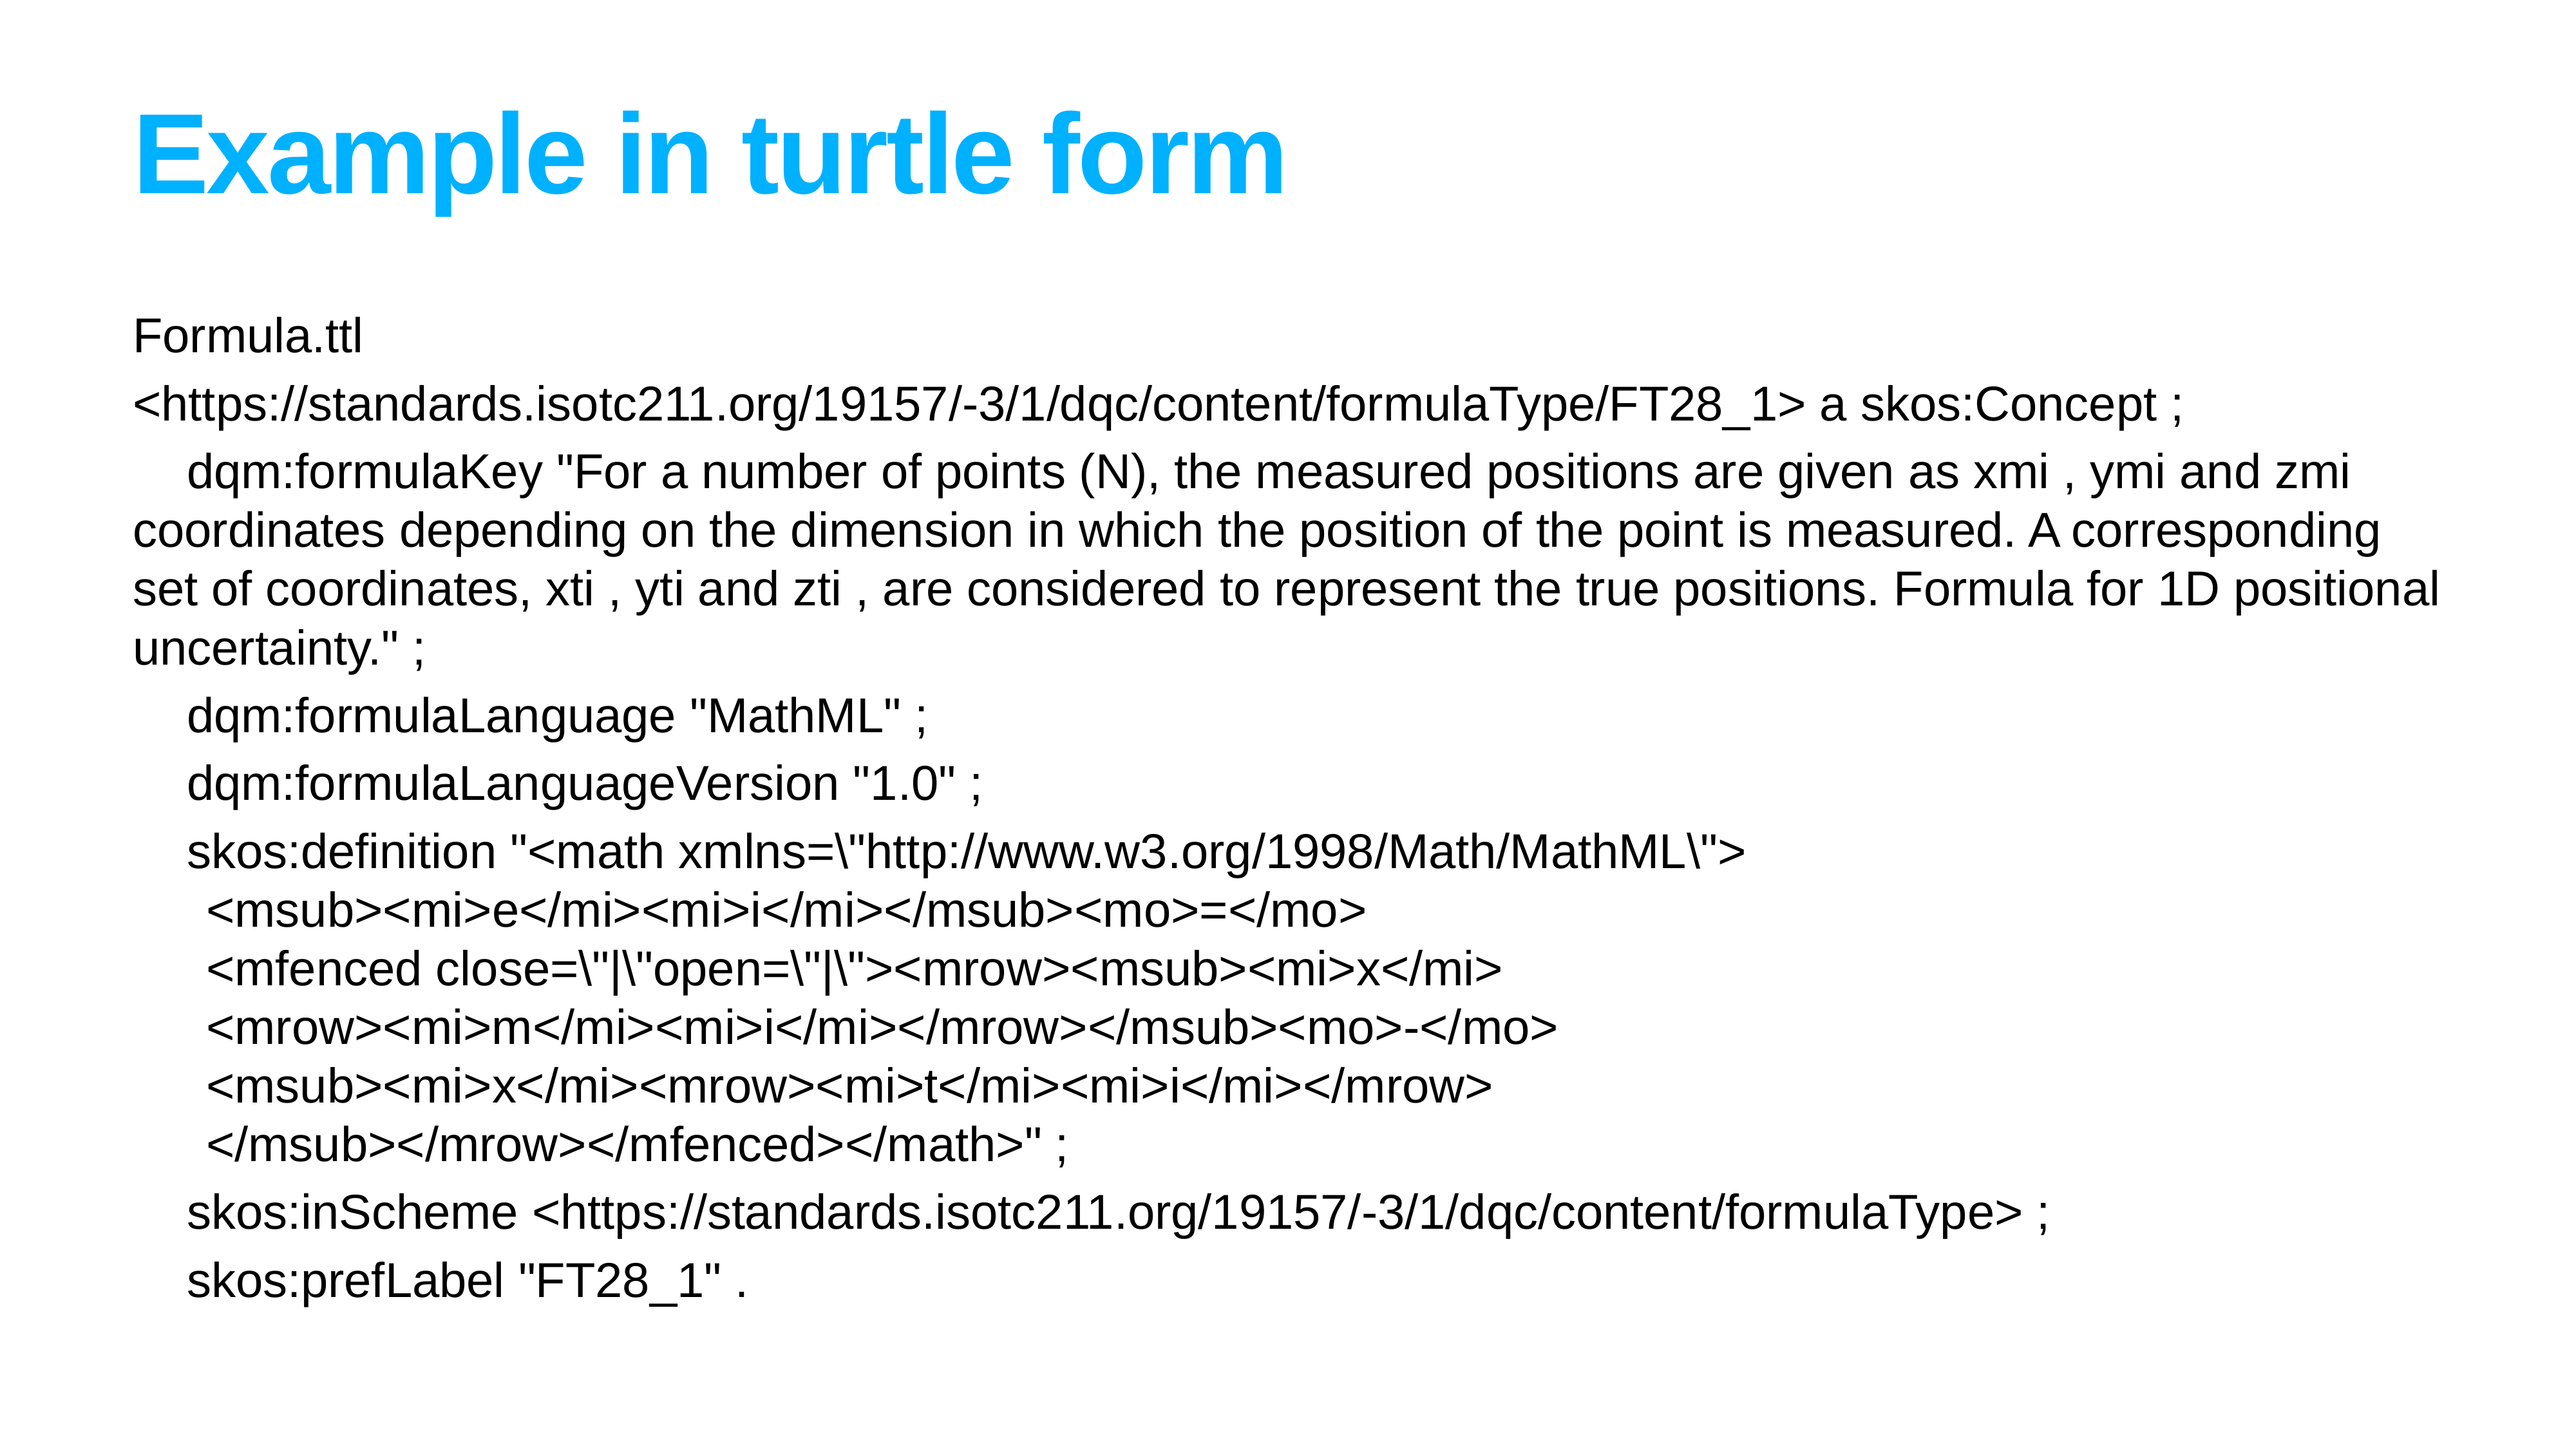

# Example in turtle form
Formula.ttl
<https://standards.isotc211.org/19157/-3/1/dqc/content/formulaType/FT28_1> a skos:Concept ;
    dqm:formulaKey "For a number of points (N), the measured positions are given as xmi , ymi and zmi coordinates depending on the dimension in which the position of the point is measured. A corresponding set of coordinates, xti , yti and zti , are considered to represent the true positions. Formula for 1D positional uncertainty." ;
    dqm:formulaLanguage "MathML" ;
    dqm:formulaLanguageVersion "1.0" ;
    skos:definition "<math xmlns=\"http://www.w3.org/1998/Math/MathML\">
	<msub><mi>e</mi><mi>i</mi></msub><mo>=</mo>
	<mfenced close=\"|\"open=\"|\"><mrow><msub><mi>x</mi>
	<mrow><mi>m</mi><mi>i</mi></mrow></msub><mo>-</mo>
	<msub><mi>x</mi><mrow><mi>t</mi><mi>i</mi></mrow>
	</msub></mrow></mfenced></math>" ;
    skos:inScheme <https://standards.isotc211.org/19157/-3/1/dqc/content/formulaType> ;
    skos:prefLabel "FT28_1" .